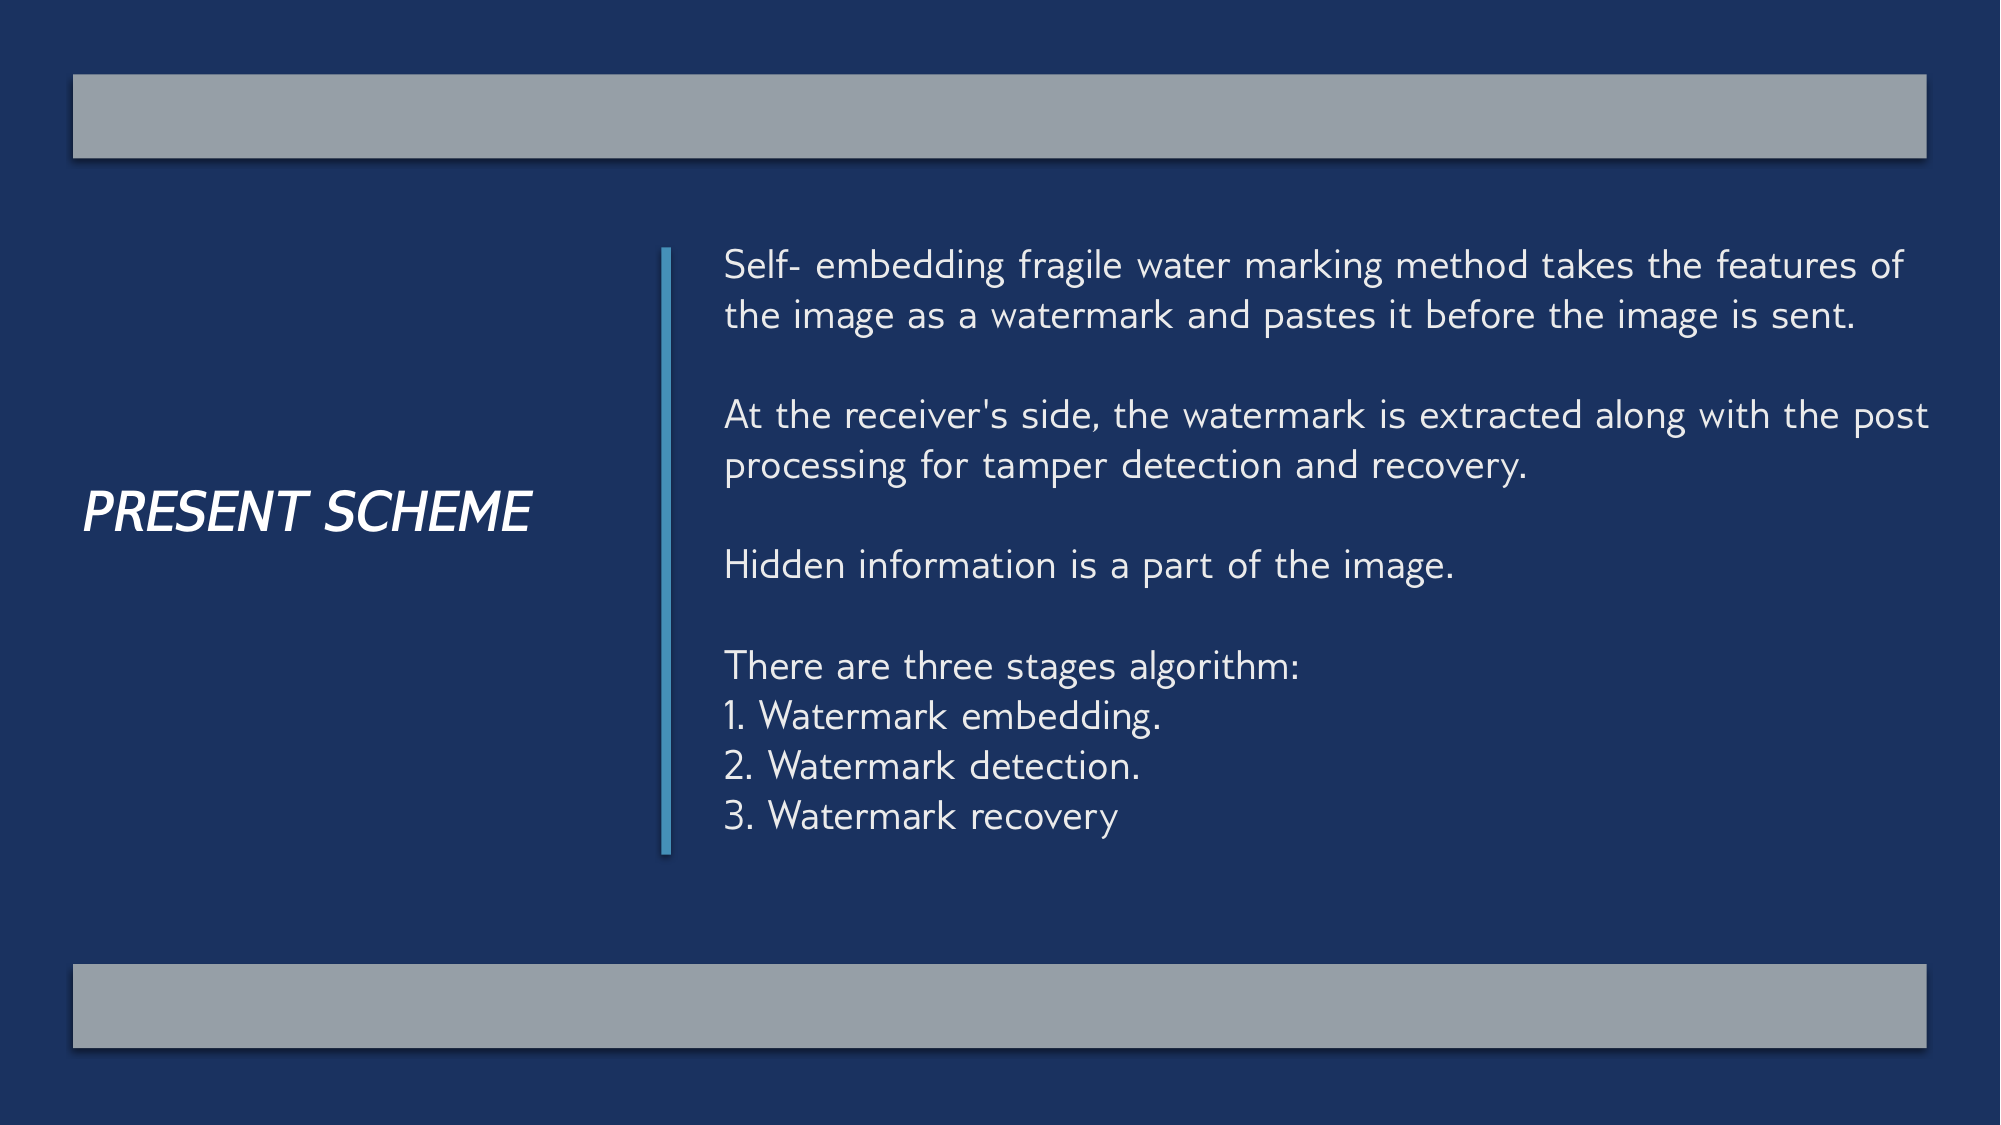

# Self- embedding fragile water marking method takes the features of the image as a watermark and pastes it before the image is sent. At the receiver's side, the watermark is extracted along with the post processing for tamper detection and recovery. Hidden information is a part of the image. There are three stages algorithm: 1. Watermark embedding. 2. Watermark detection. 3. Watermark recovery
PRESENT SCHEME